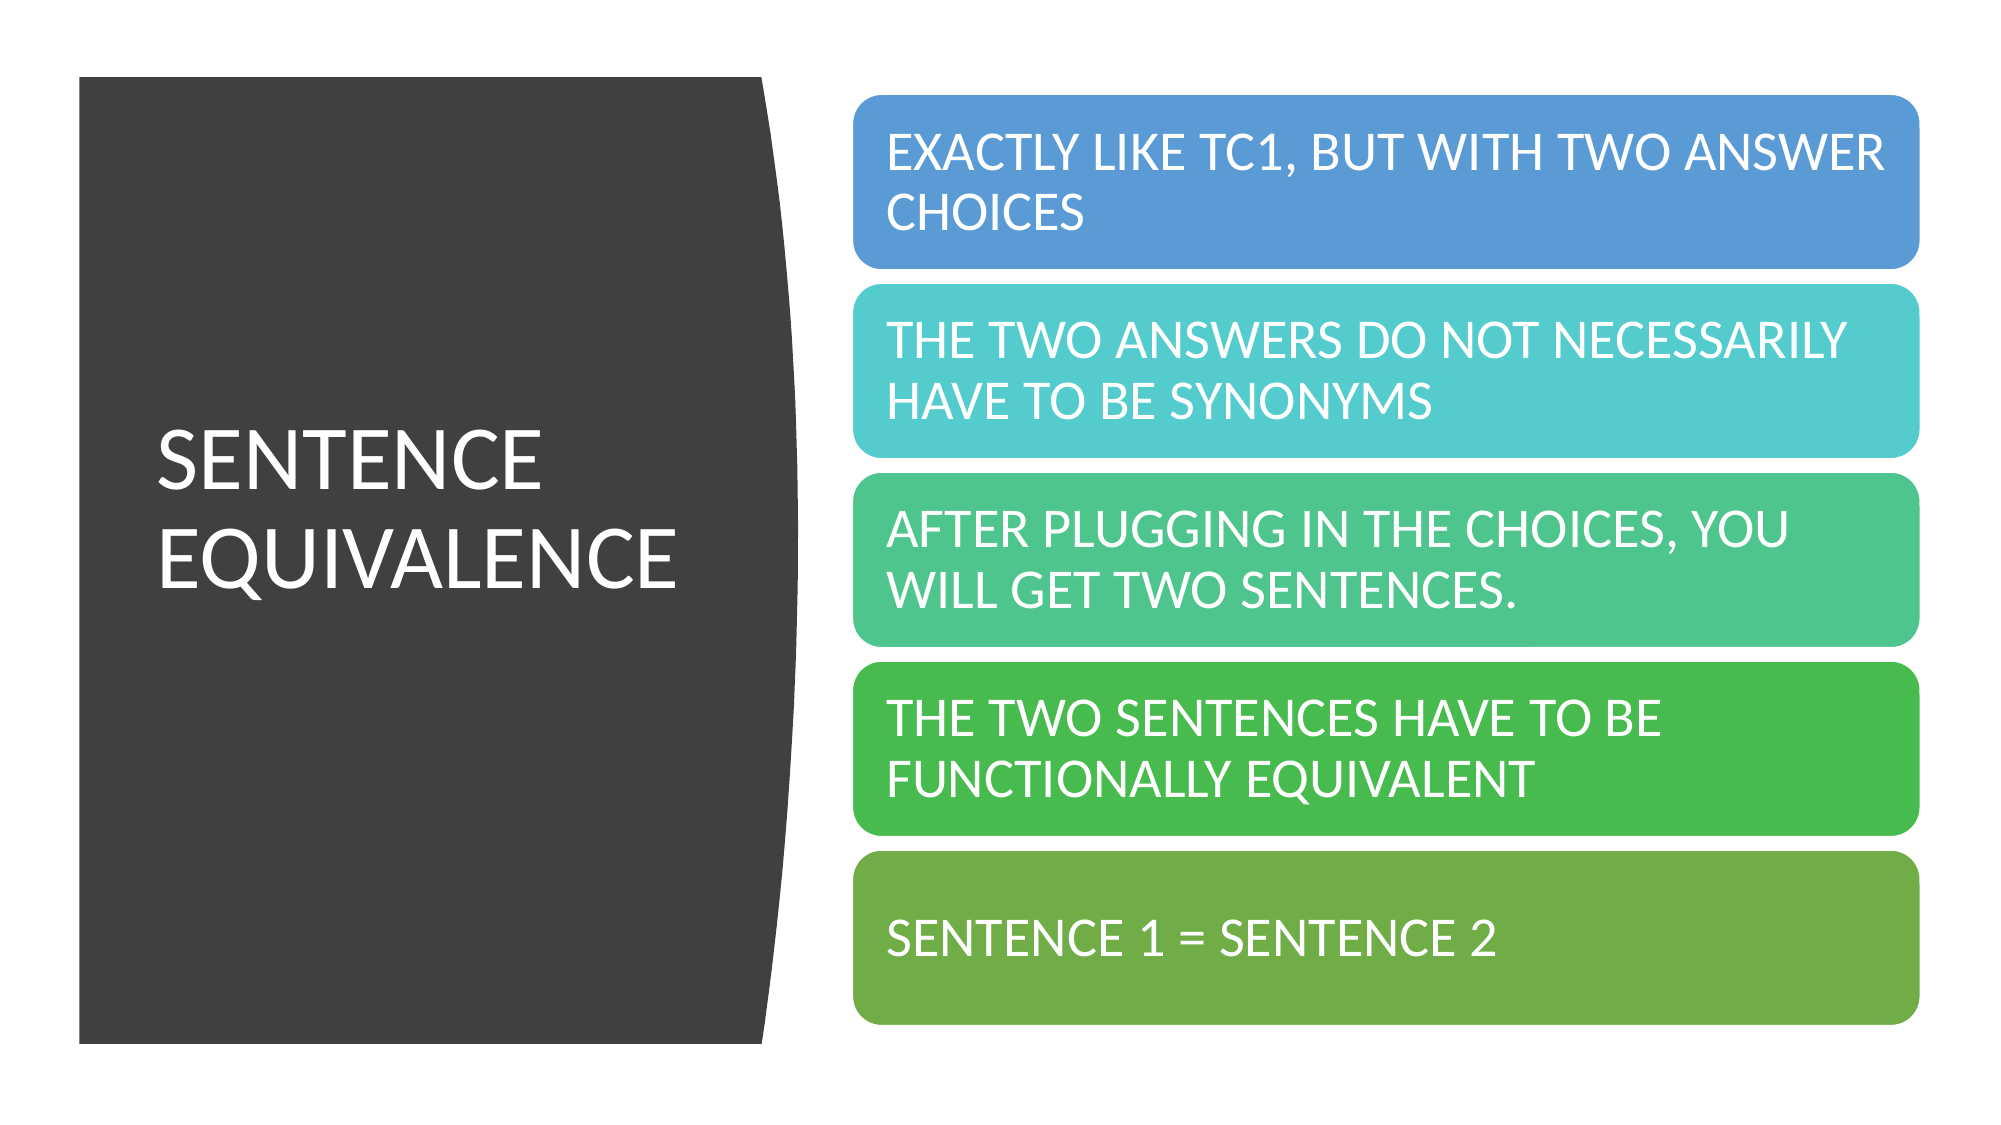

EXACTLY LIKE TC1, BUT WITH TWO ANSWER CHOICES
THE TWO ANSWERS DO NOT NECESSARILY HAVE TO BE SYNONYMS
AFTER PLUGGING IN THE CHOICES, YOU WILL GET TWO SENTENCES.
THE TWO SENTENCES HAVE TO BE FUNCTIONALLY EQUIVALENT
SENTENCE 1 = SENTENCE 2

# SENTENCE EQUIVALENCE